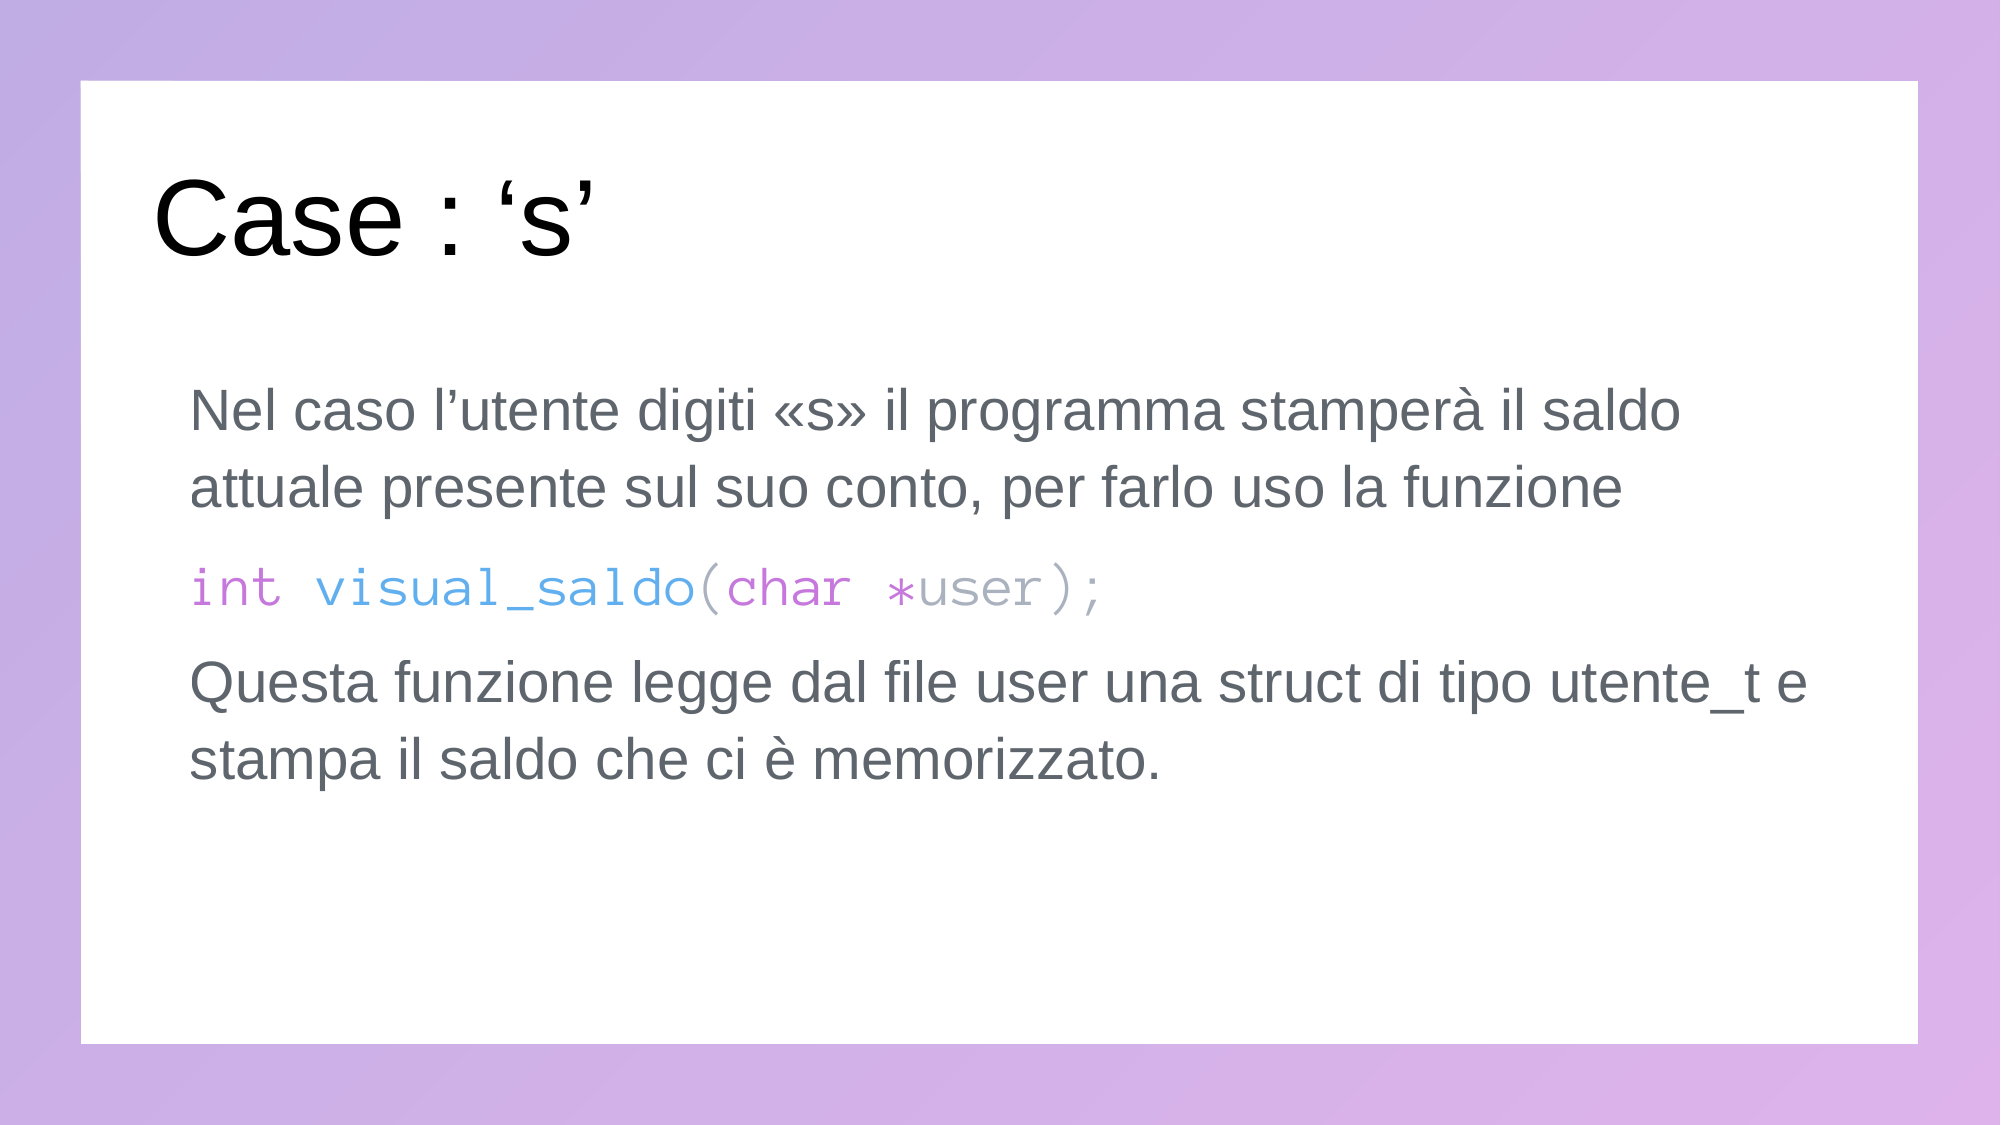

# Case : ‘s’
Nel caso l’utente digiti «s» il programma stamperà il saldo attuale presente sul suo conto, per farlo uso la funzione
int visual_saldo(char *user);
Questa funzione legge dal file user una struct di tipo utente_t e stampa il saldo che ci è memorizzato.